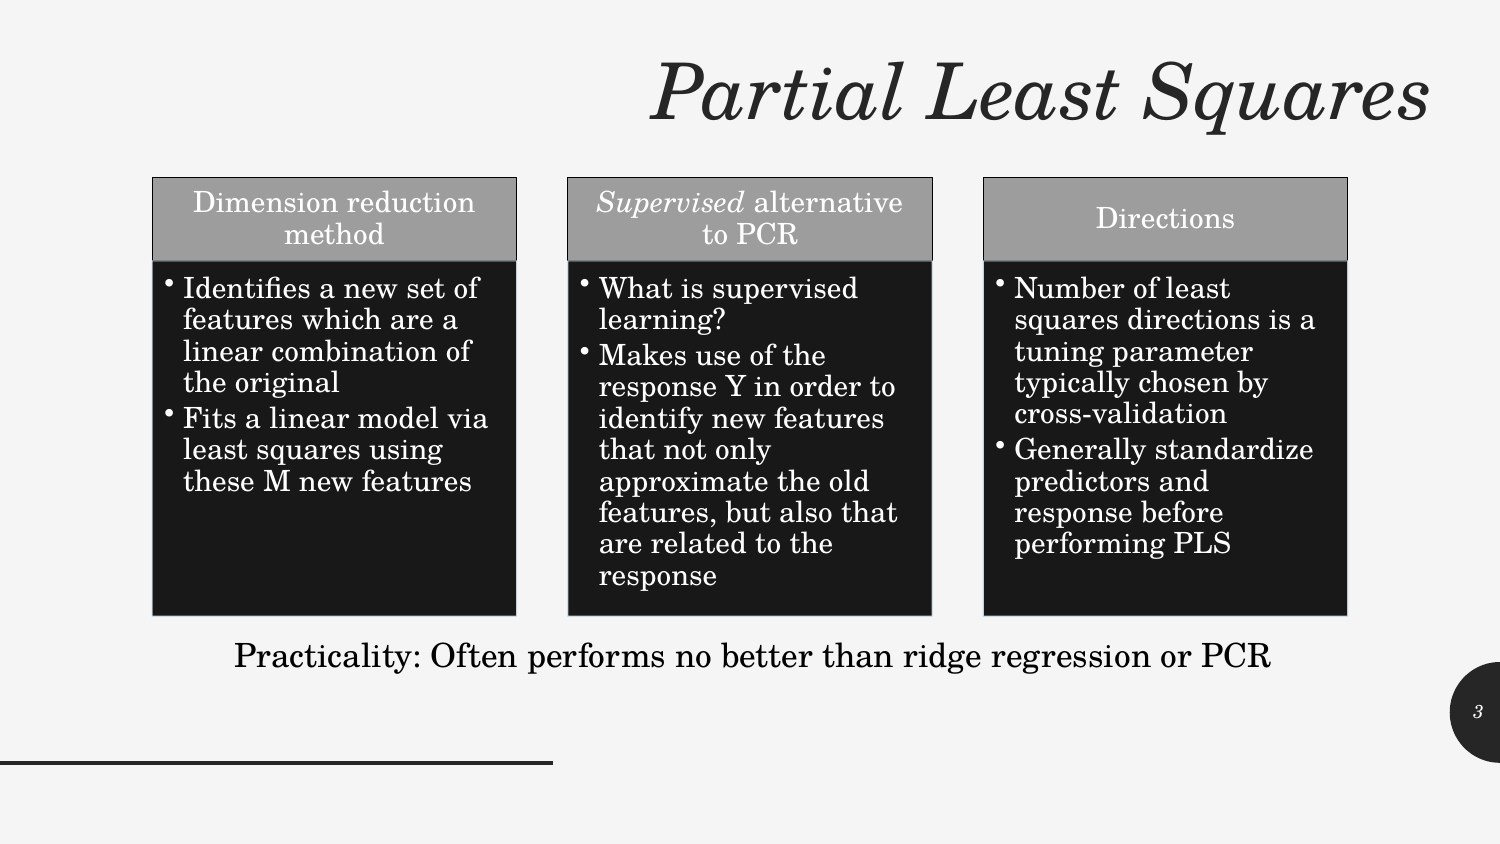

# Partial Least Squares
Dimension reduction method
Identifies a new set of features which are a linear combination of the original
Fits a linear model via least squares using these M new features
Supervised alternative to PCR
What is supervised learning?
Makes use of the response Y in order to identify new features that not only approximate the old features, but also that are related to the response
Directions
Number of least squares directions is a tuning parameter typically chosen by cross-validation
Generally standardize predictors and response before performing PLS
Practicality: Often performs no better than ridge regression or PCR
3
4